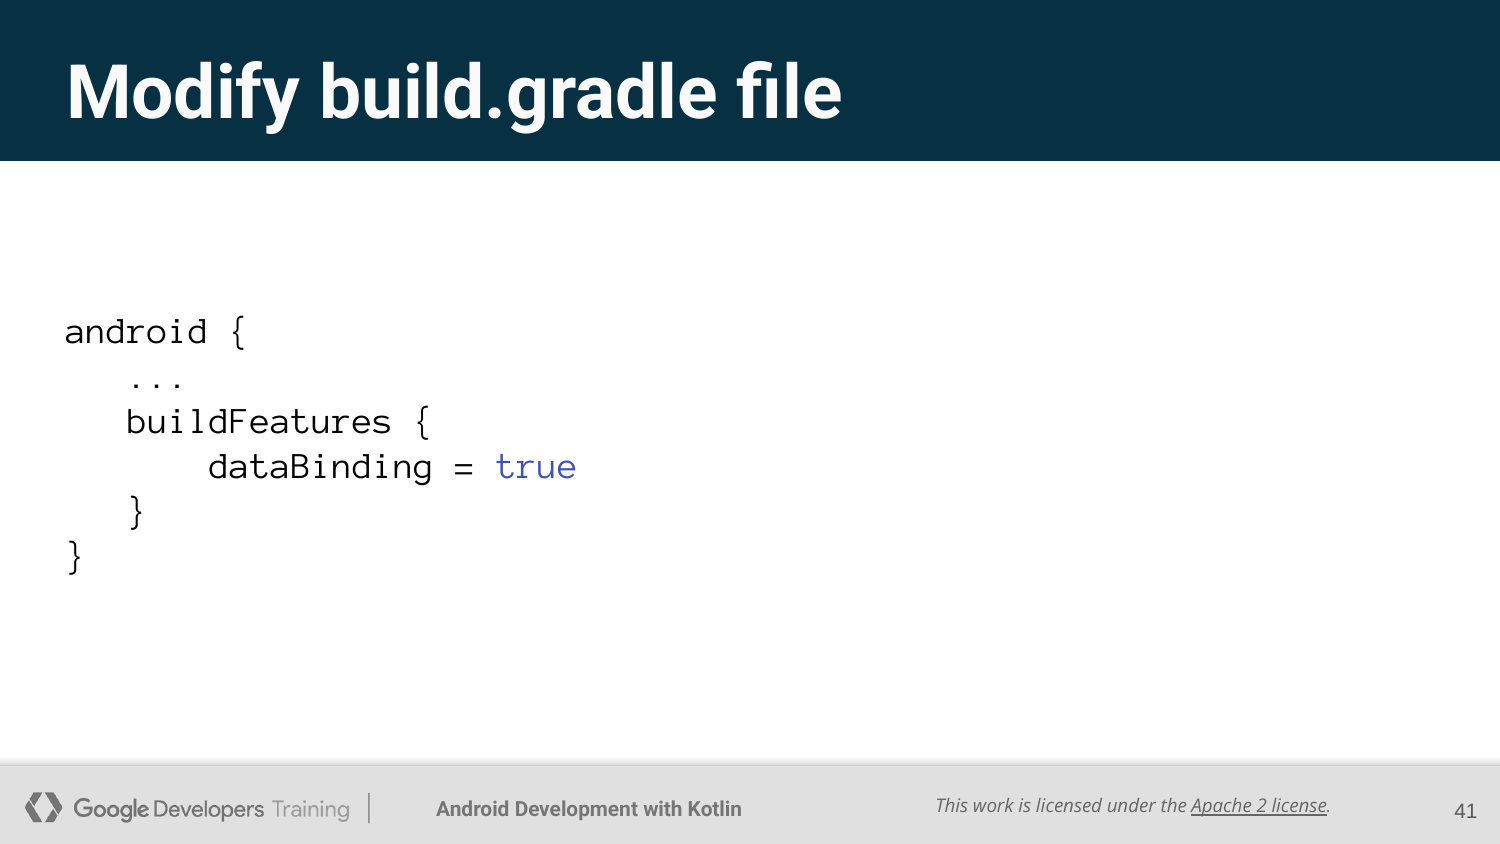

# Modify build.gradle file
android {
   ...
   buildFeatures {
       dataBinding = true
   }
}
41